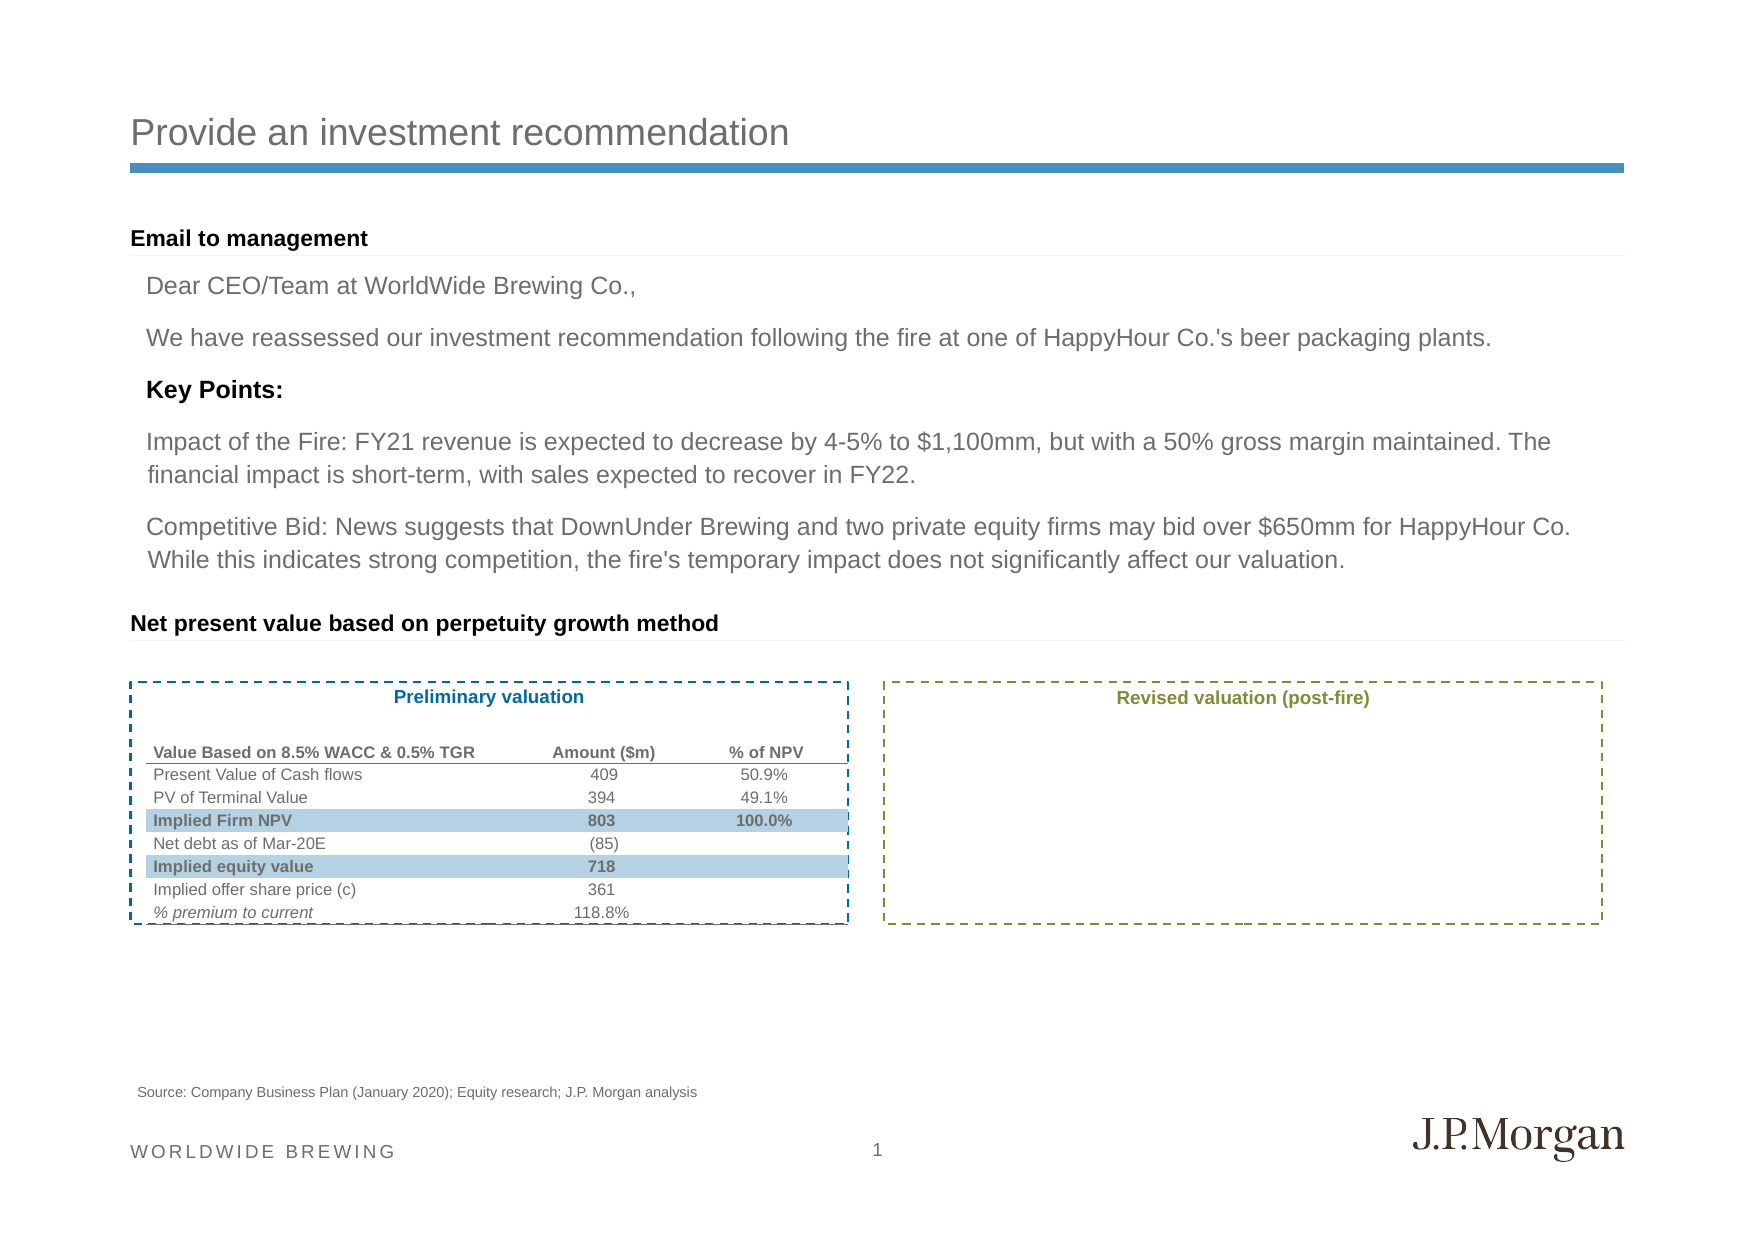

# Provide an investment recommendation
Email to management
Dear CEO/Team at WorldWide Brewing Co.,
We have reassessed our investment recommendation following the fire at one of HappyHour Co.'s beer packaging plants.
Key Points:
Impact of the Fire: FY21 revenue is expected to decrease by 4-5% to $1,100mm, but with a 50% gross margin maintained. The financial impact is short-term, with sales expected to recover in FY22.
Competitive Bid: News suggests that DownUnder Brewing and two private equity firms may bid over $650mm for HappyHour Co. While this indicates strong competition, the fire's temporary impact does not significantly affect our valuation.
Net present value based on perpetuity growth method
Preliminary valuation
Revised valuation (post-fire)
| Value Based on 8.5% WACC & 0.5% TGR | Amount ($m) | % of NPV |
| --- | --- | --- |
| Present Value of Cash flows | 409 | 50.9% |
| PV of Terminal Value | 394 | 49.1% |
| Implied Firm NPV | 803 | 100.0% |
| Net debt as of Mar-20E | (85) |  |
| Implied equity value | 718 |  |
| Implied offer share price (c) | 361 |  |
| % premium to current | 118.8% |  |
Source: Company Business Plan (January 2020); Equity research; J.P. Morgan analysis
1